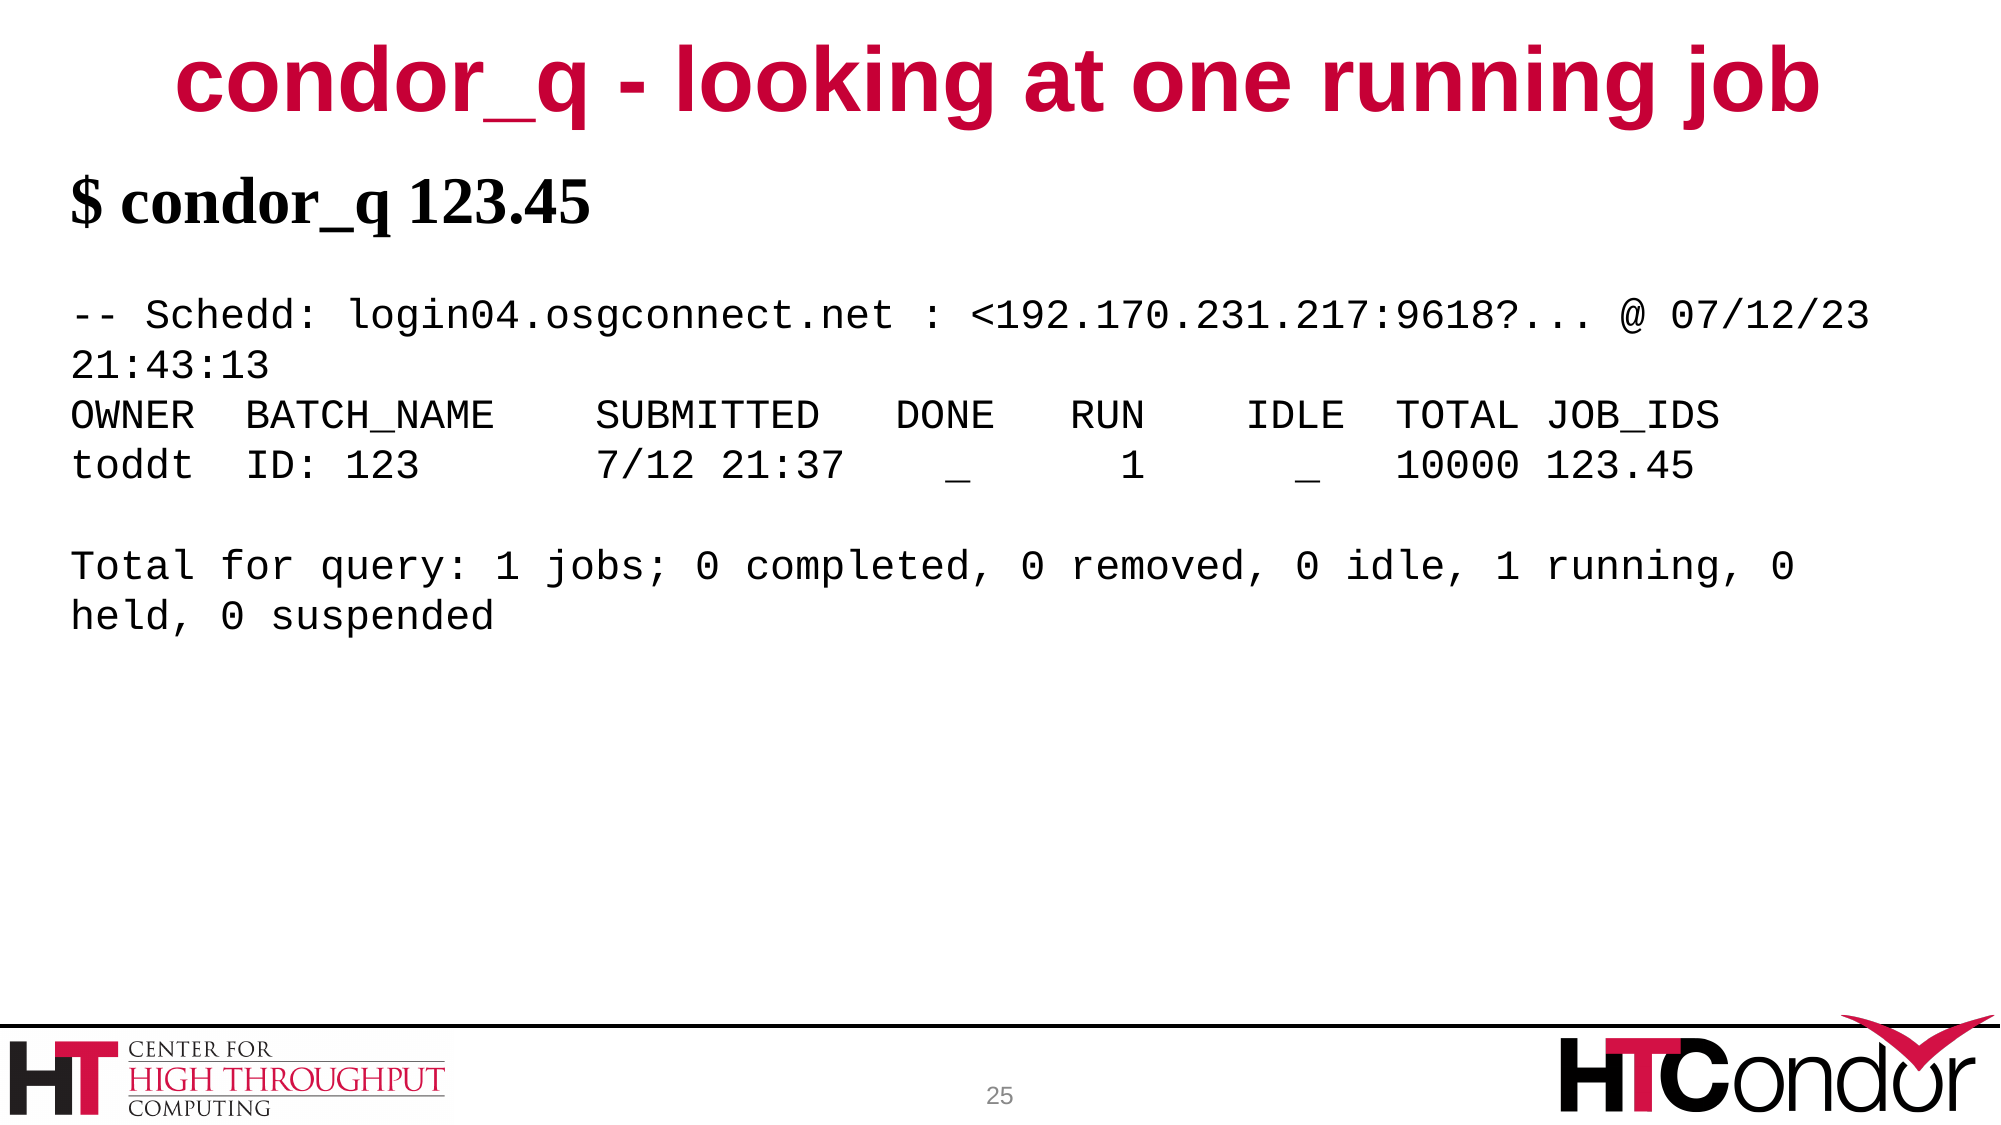

# condor_q - looking at one running job
$ condor_q 123.45
-- Schedd: login04.osgconnect.net : <192.170.231.217:9618?... @ 07/12/23 21:43:13
OWNER  BATCH_NAME    SUBMITTED   DONE   RUN    IDLE  TOTAL JOB_IDS
toddt  ID: 123       7/12 21:37    _      1      _   10000 123.45

Total for query: 1 jobs; 0 completed, 0 removed, 0 idle, 1 running, 0 held, 0 suspended
25